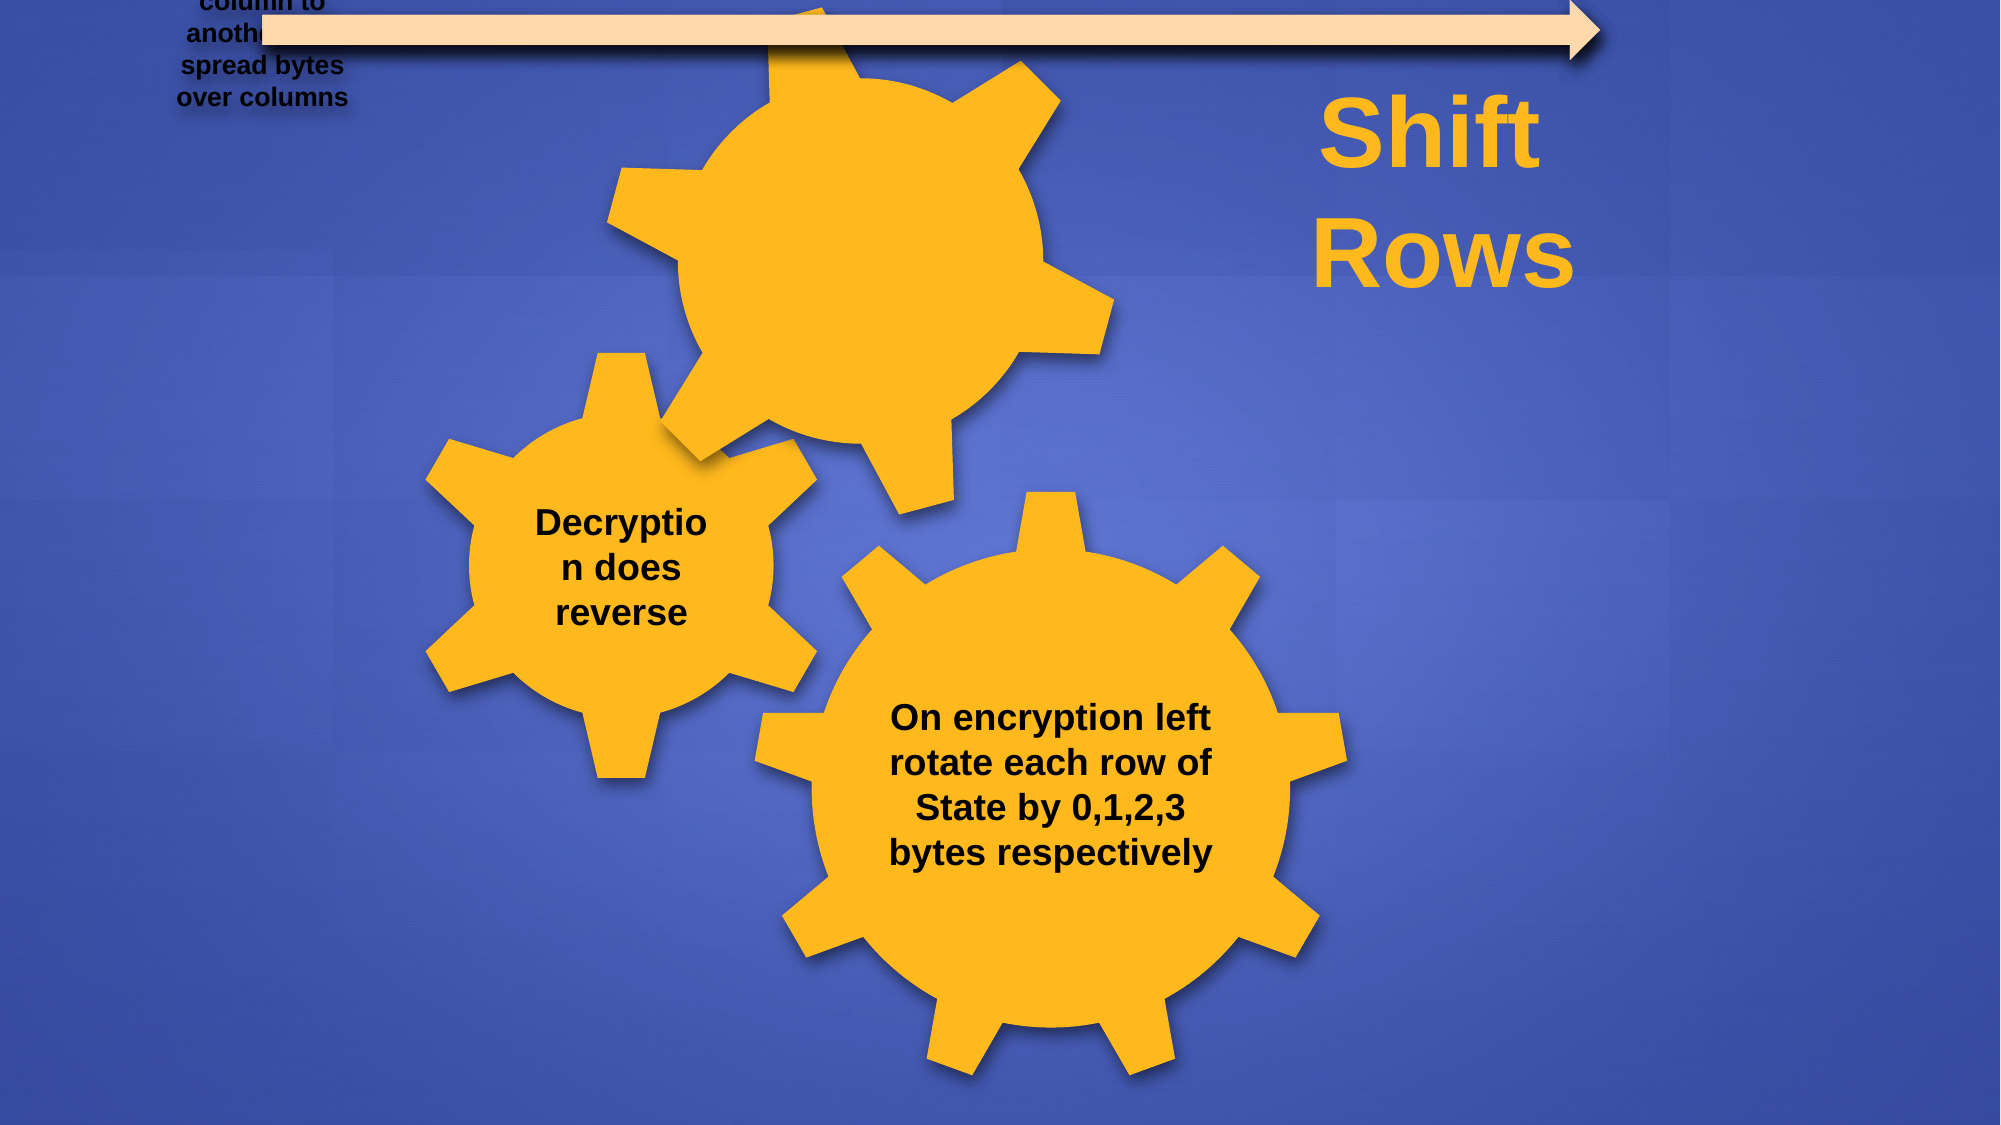

On encryption left rotate each row of State by 0,1,2,3 bytes respectively
Decryption does reverse
Shift
Rows